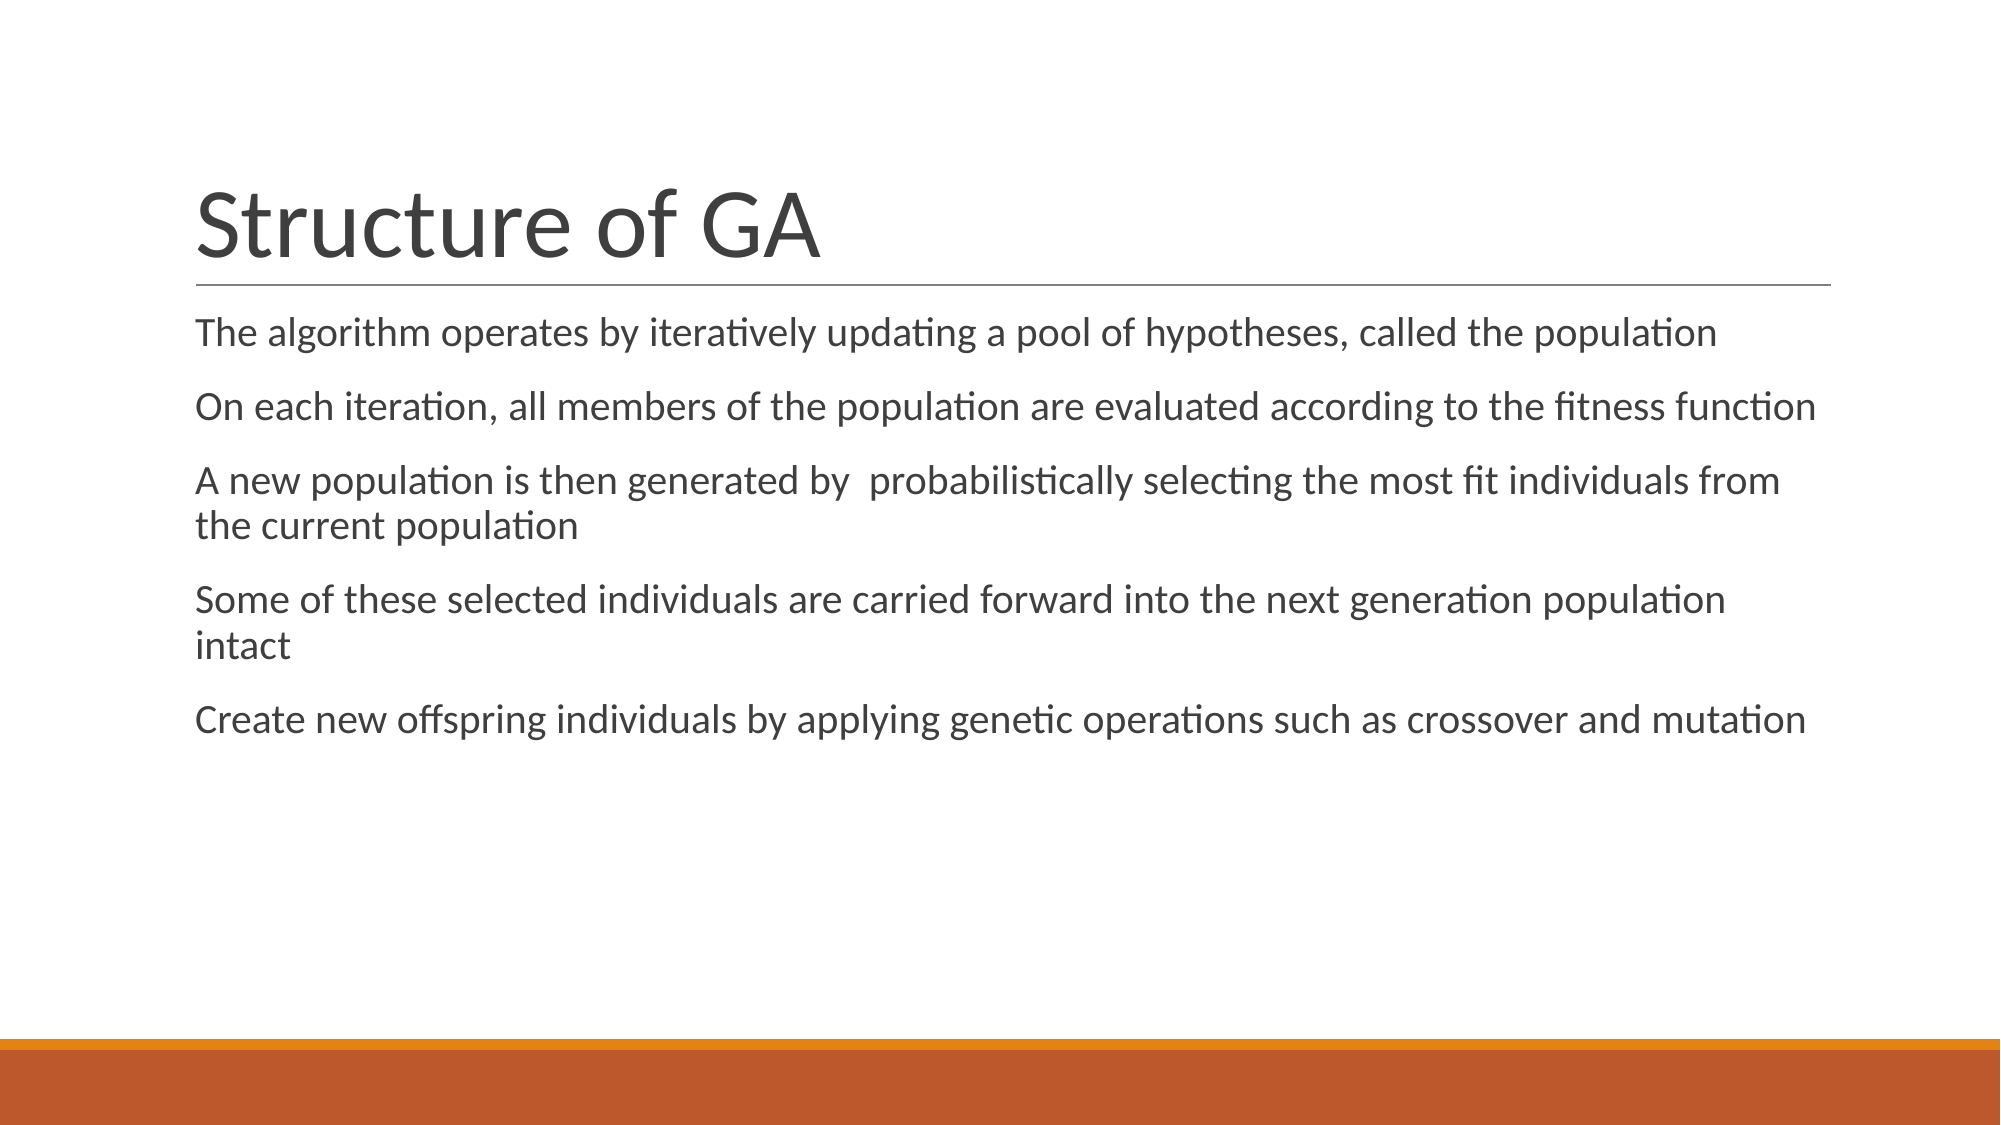

# Structure of GA
The algorithm operates by iteratively updating a pool of hypotheses, called the population
On each iteration, all members of the population are evaluated according to the fitness function
A new population is then generated by  probabilistically selecting the most fit individuals from the current population
Some of these selected individuals are carried forward into the next generation population intact
Create new offspring individuals by applying genetic operations such as crossover and mutation